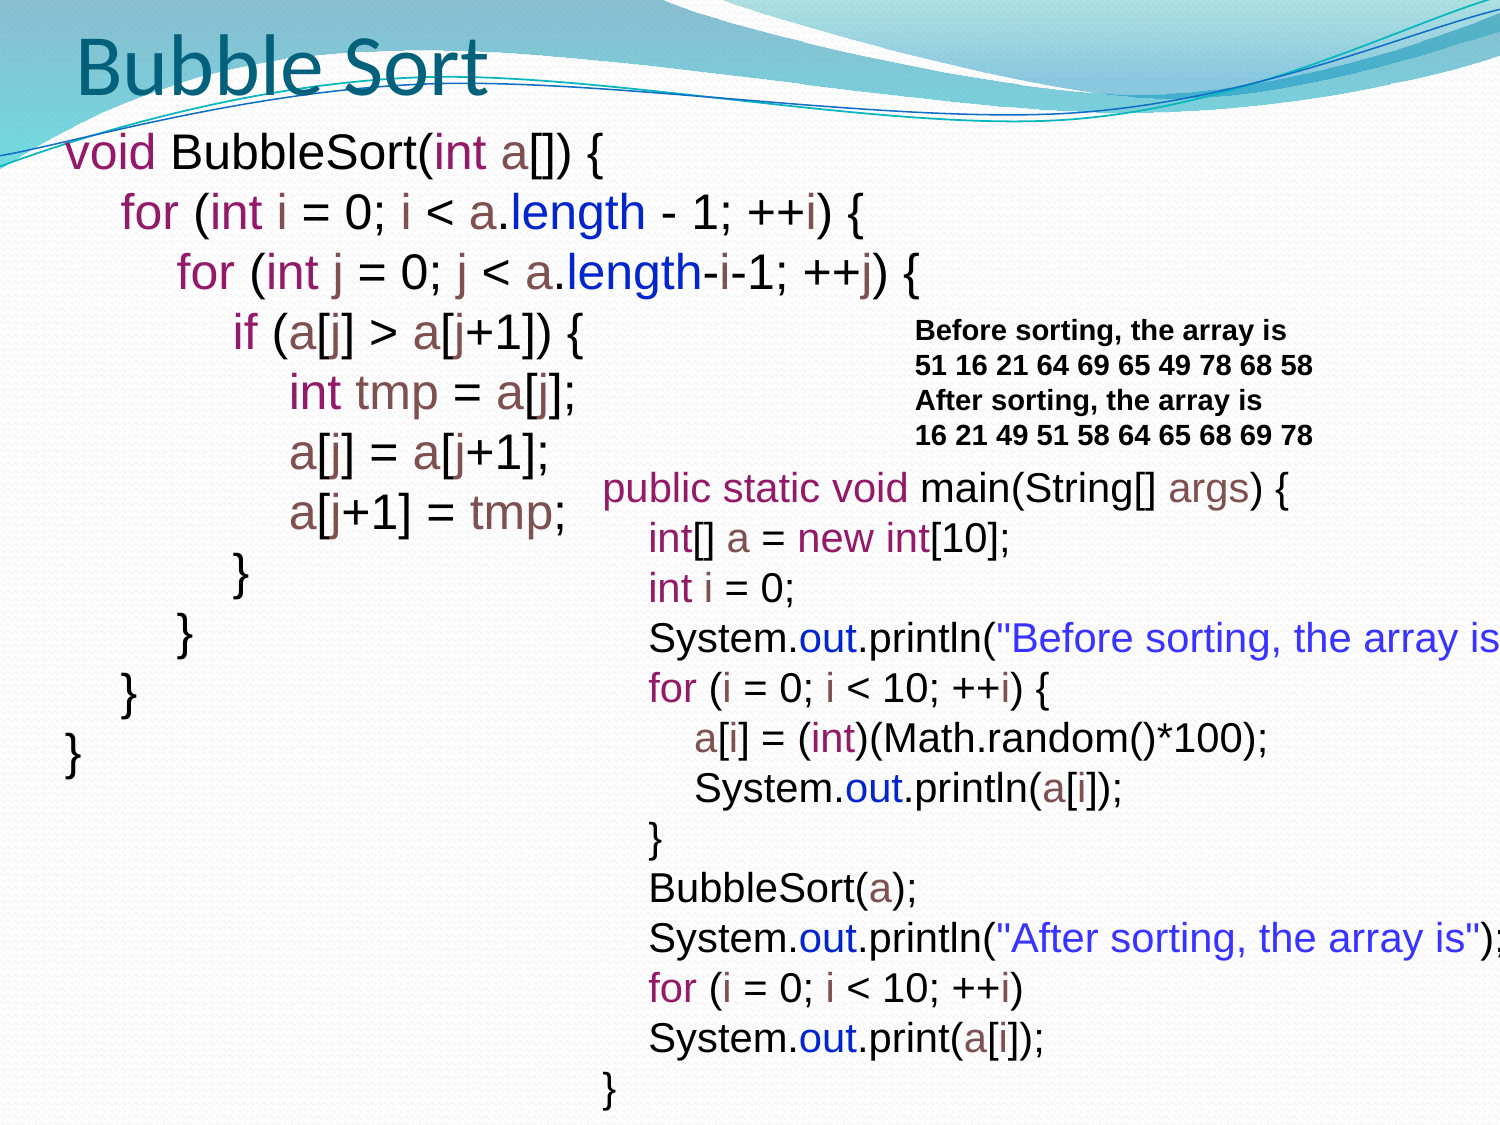

# Bubble Sort
void BubbleSort(int a[]) {
    for (int i = 0; i < a.length - 1; ++i) {
        for (int j = 0; j < a.length-i-1; ++j) {
            if (a[j] > a[j+1]) {
                int tmp = a[j];
                a[j] = a[j+1];
                a[j+1] = tmp;
            }
        }
    }
}

Before sorting, the array is
51 16 21 64 69 65 49 78 68 58
After sorting, the array is
16 21 49 51 58 64 65 68 69 78
public static void main(String[] args) {
    int[] a = new int[10];
    int i = 0;
    System.out.println("Before sorting, the array is");
    for (i = 0; i < 10; ++i) {
        a[i] = (int)(Math.random()*100);
        System.out.println(a[i]);
    }
    BubbleSort(a);
    System.out.println("After sorting, the array is");
    for (i = 0; i < 10; ++i)
    System.out.print(a[i]);
}